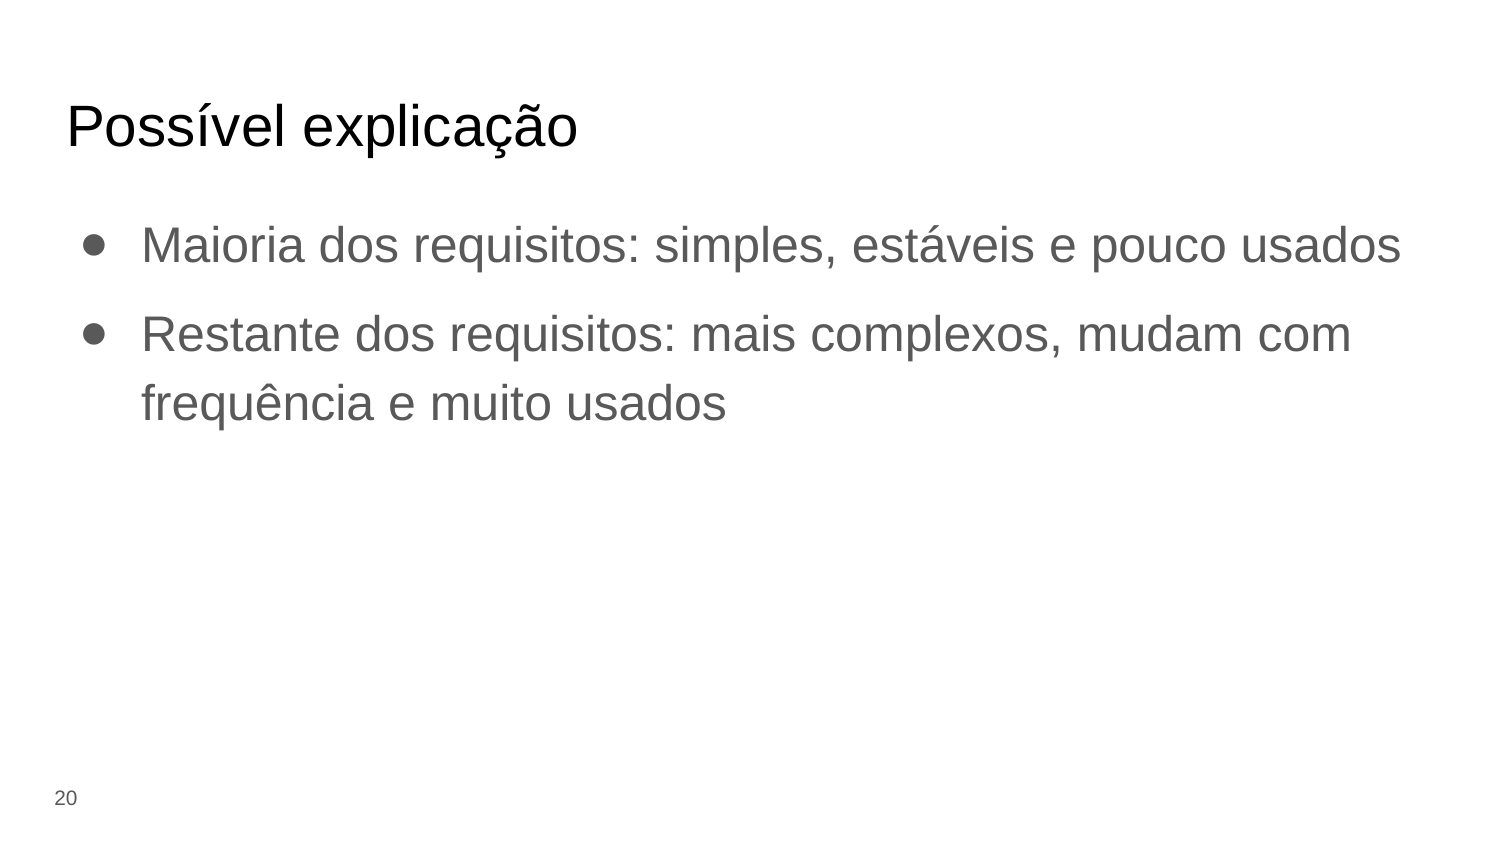

# Possível explicação
Maioria dos requisitos: simples, estáveis e pouco usados
Restante dos requisitos: mais complexos, mudam com frequência e muito usados

20